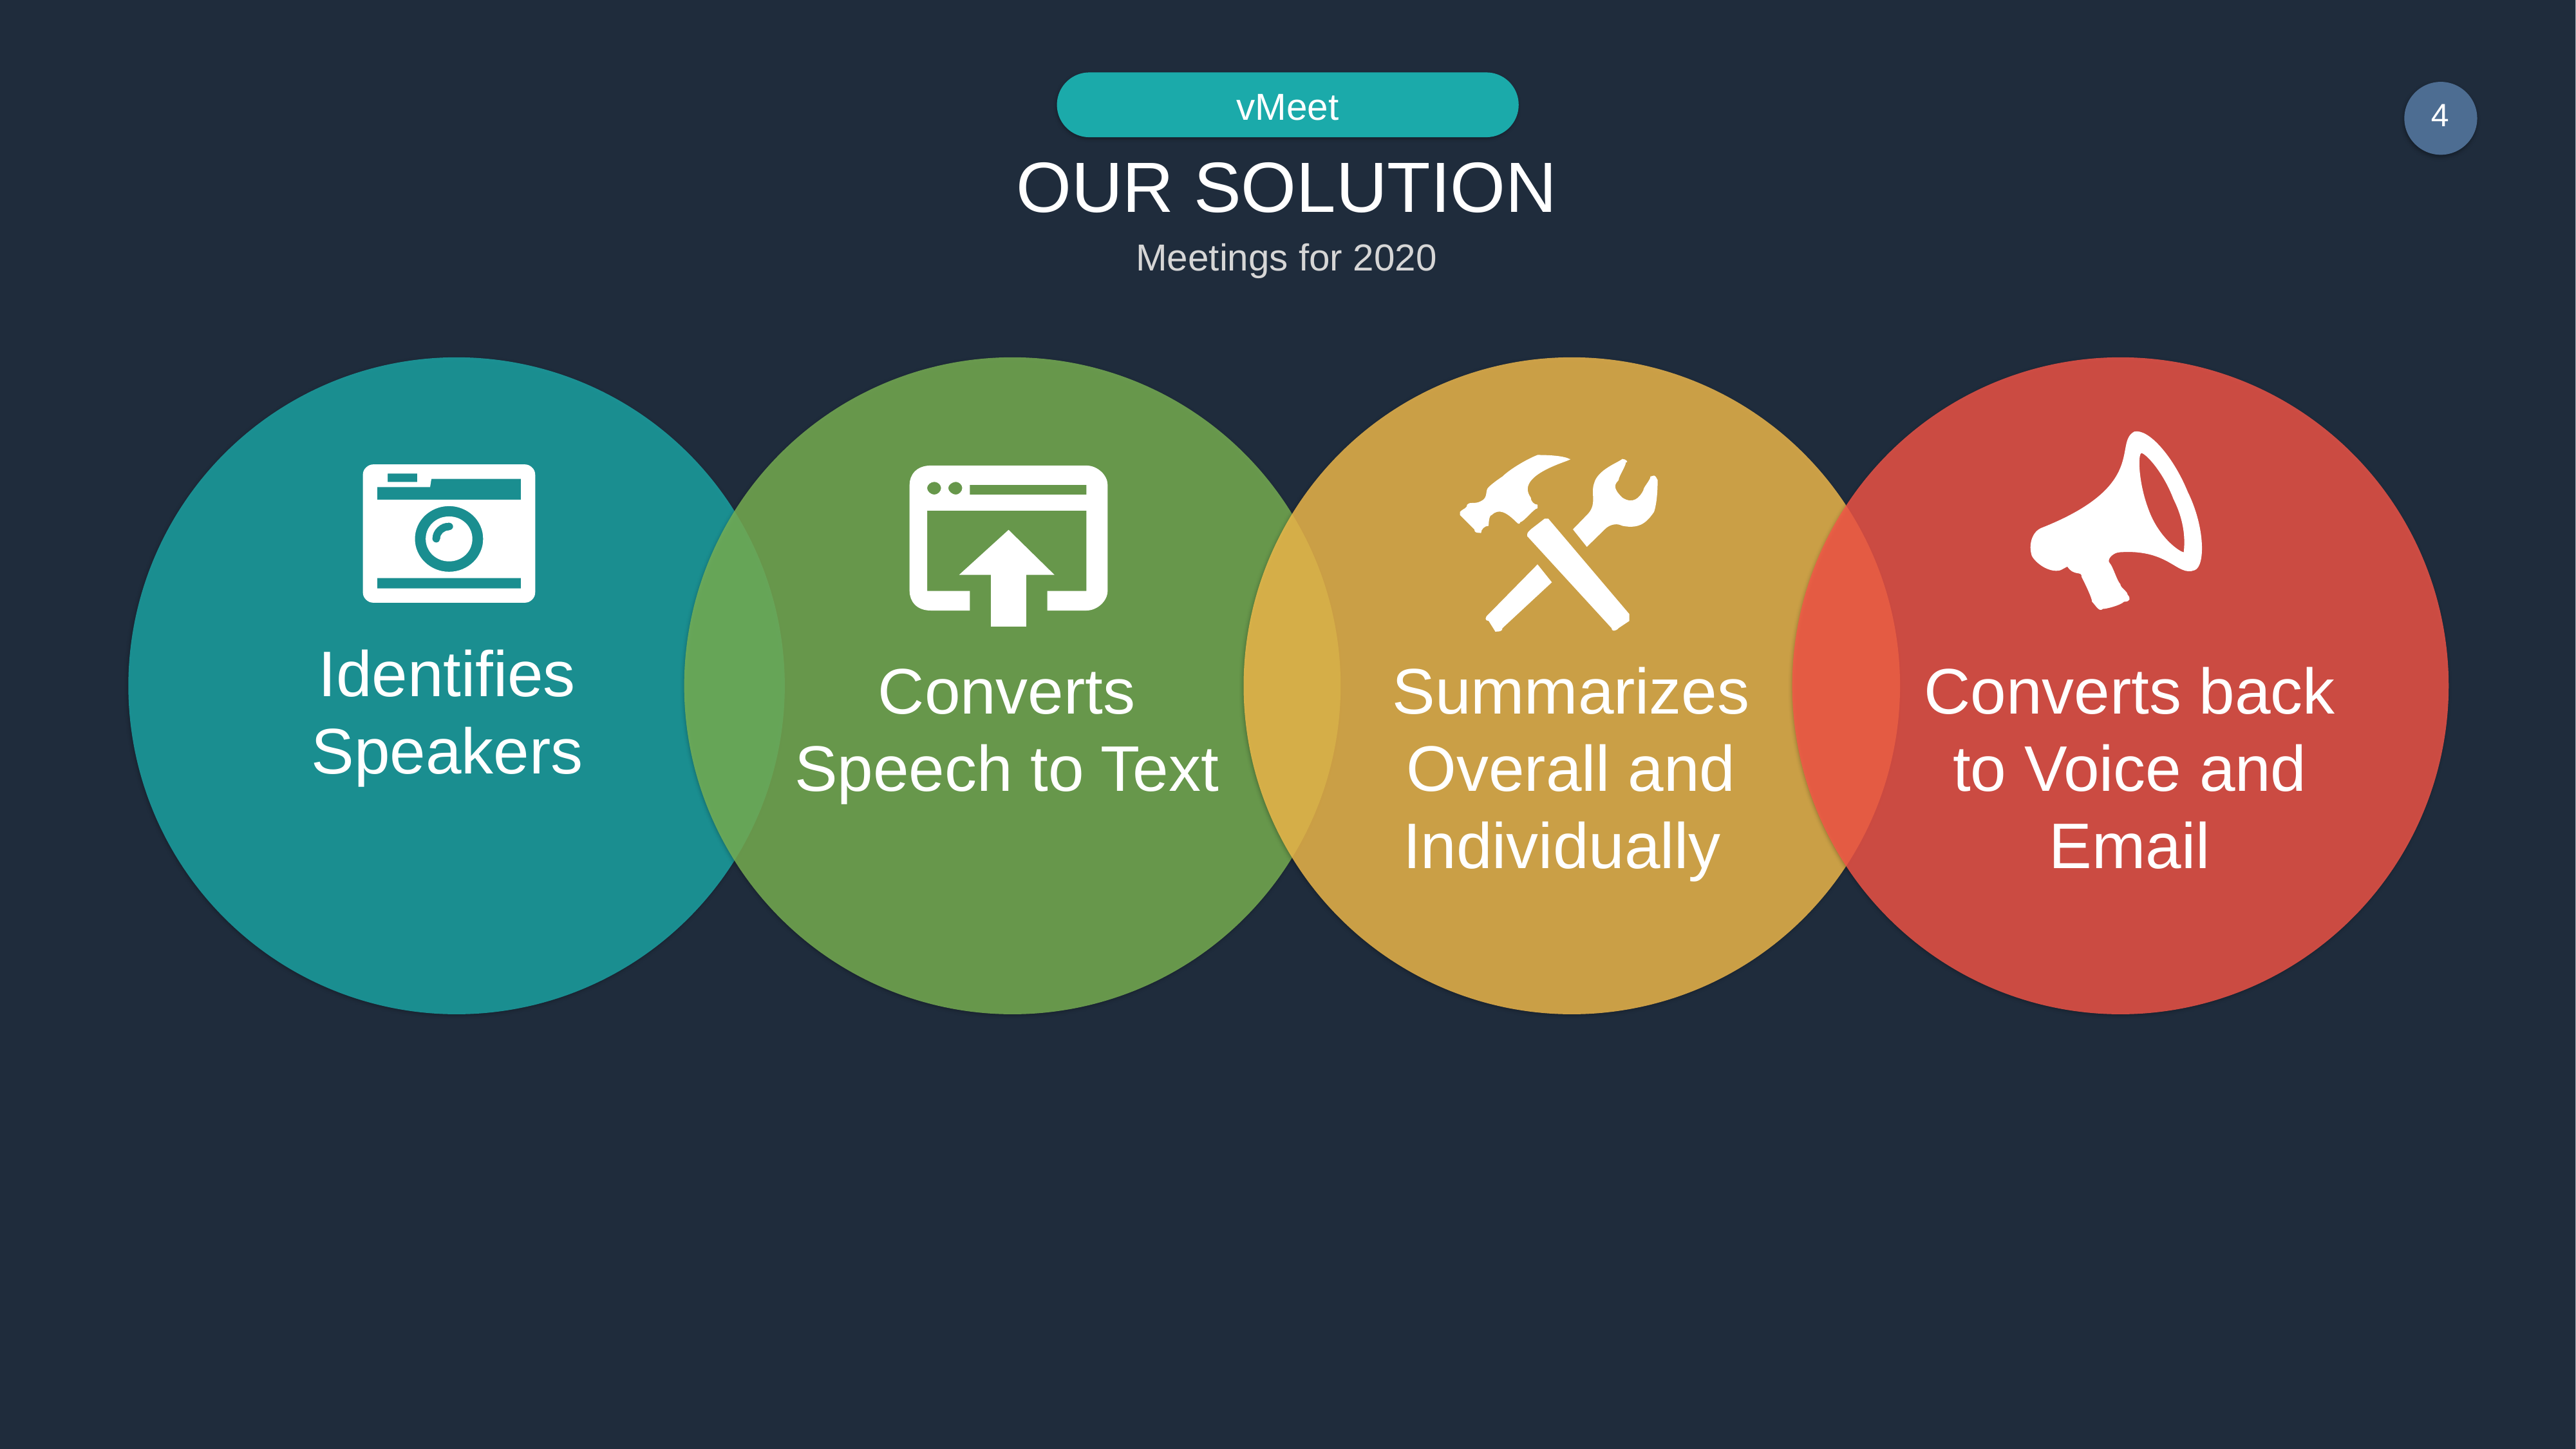

vMeet
4
OUR SOLUTION
Meetings for 2020

Identifies Speakers
Converts Speech to Text
Summarizes Overall and Individually
Converts back to Voice and Email